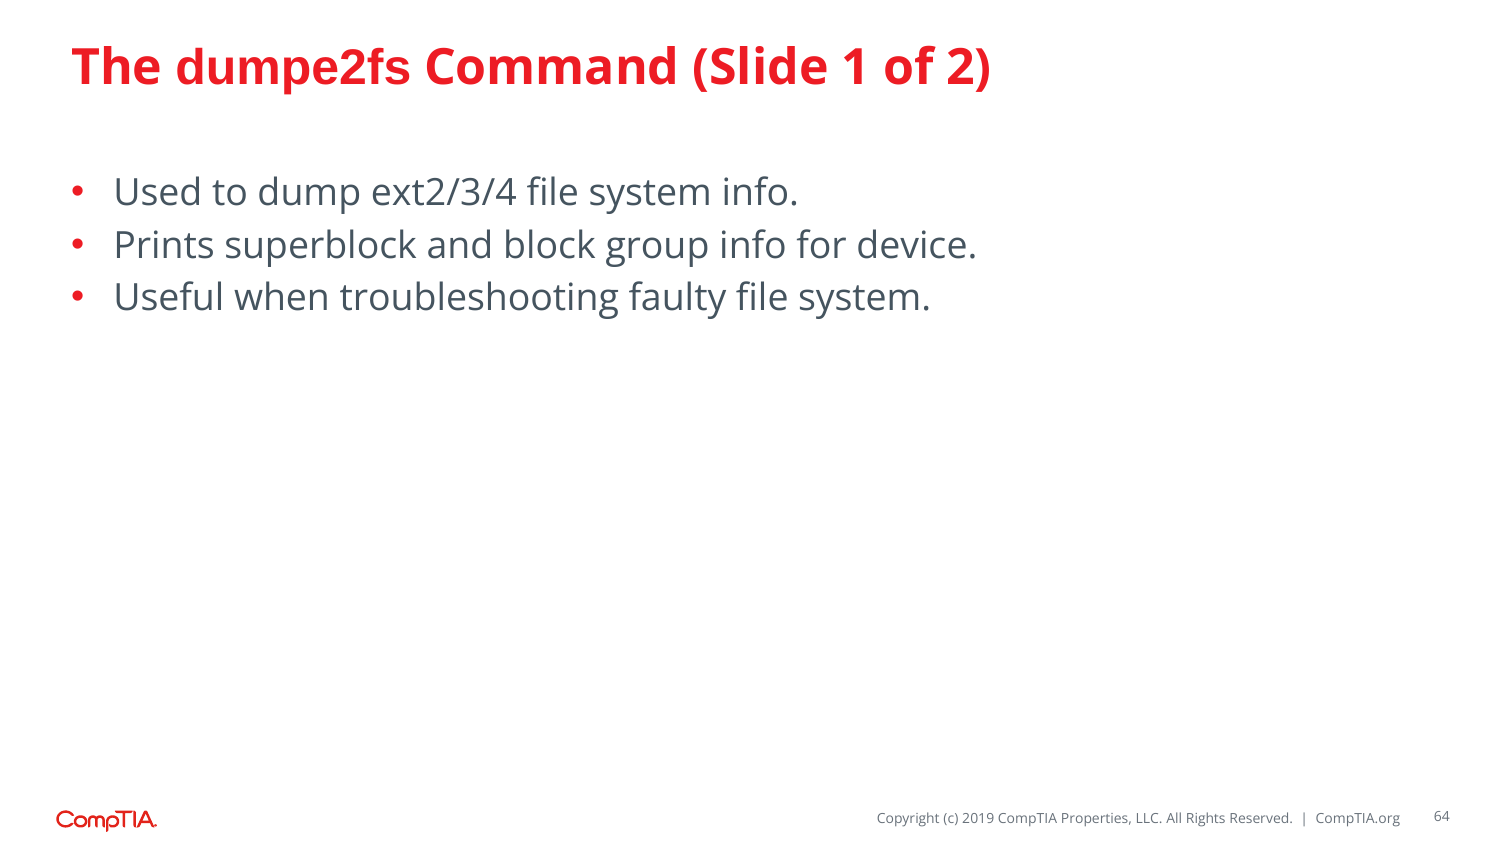

# The dumpe2fs Command (Slide 1 of 2)
Used to dump ext2/3/4 file system info.
Prints superblock and block group info for device.
Useful when troubleshooting faulty file system.
64